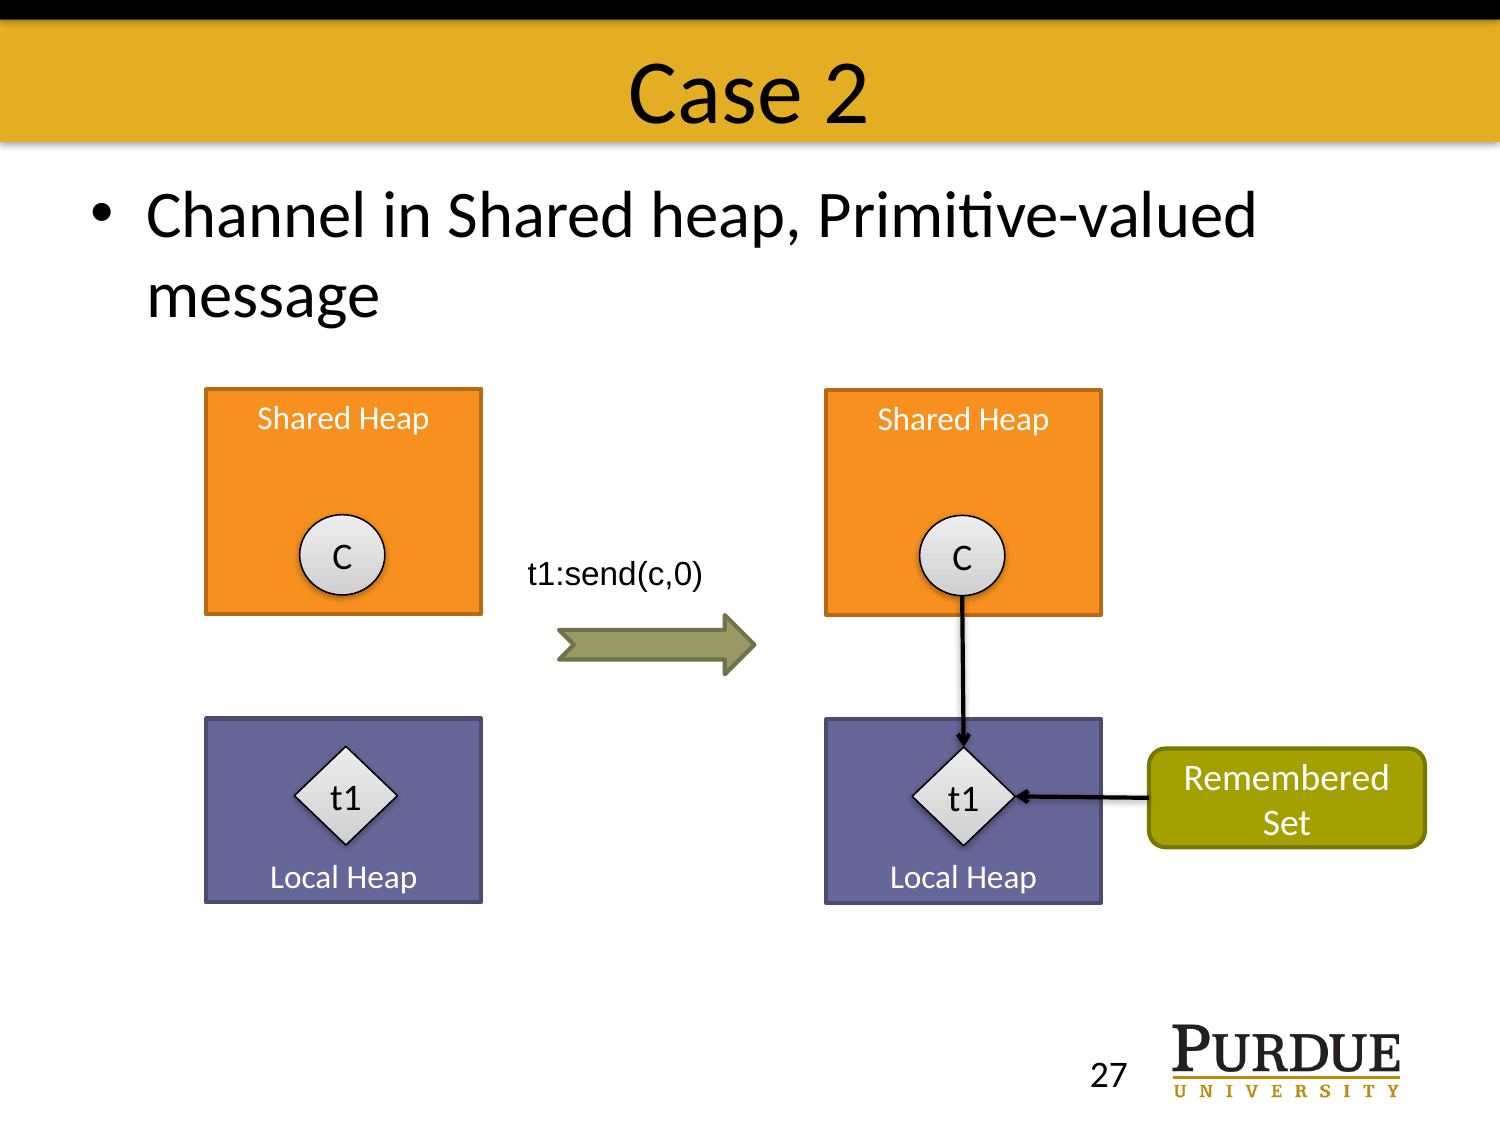

# Case 2
Channel in Shared heap, Primitive-valued message
Shared Heap
Shared Heap
C
C
t1:send(c,0)

Local Heap
Local Heap
t1
t1
Remembered
Set
27